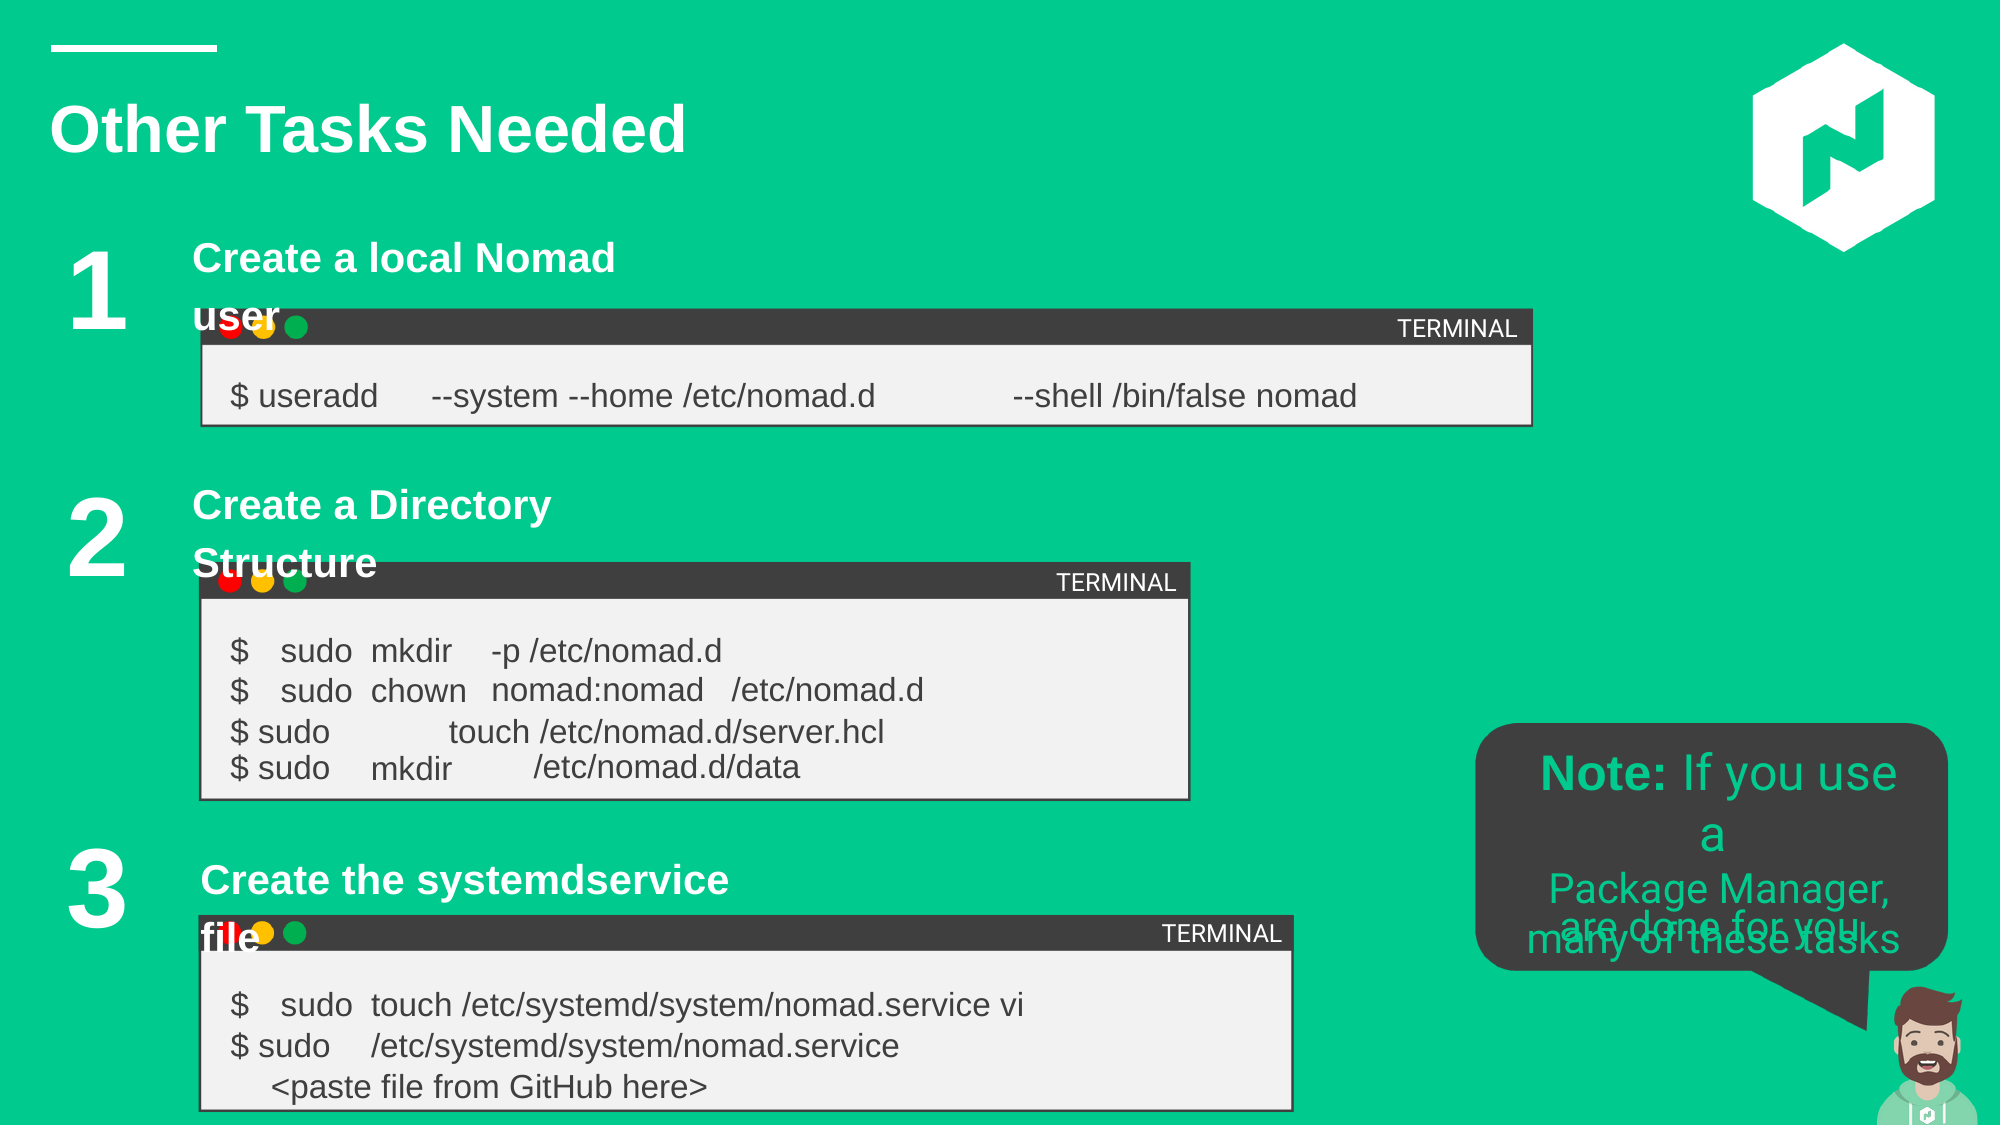

Other Tasks Needed
1 2
Create a local Nomad user

TERMINAL
$ useradd
--system --home /etc/nomad.d
--shell /bin/false nomad
Create a Directory Structure

TERMINAL
$ sudo $ sudo $ sudo
$ sudo
mkdir chown
-p /etc/nomad.d
nomad:nomad
/etc/nomad.d
touch /etc/nomad.d/server.hcl
/etc/nomad.d/data

Note: If you use a
Package Manager, many of these tasks
mkdir
3
Create the systemdservice file
are done for you

TERMINAL
$ sudo $ sudo
touch /etc/systemd/system/nomad.service vi /etc/systemd/system/nomad.service

<paste file from GitHub here>